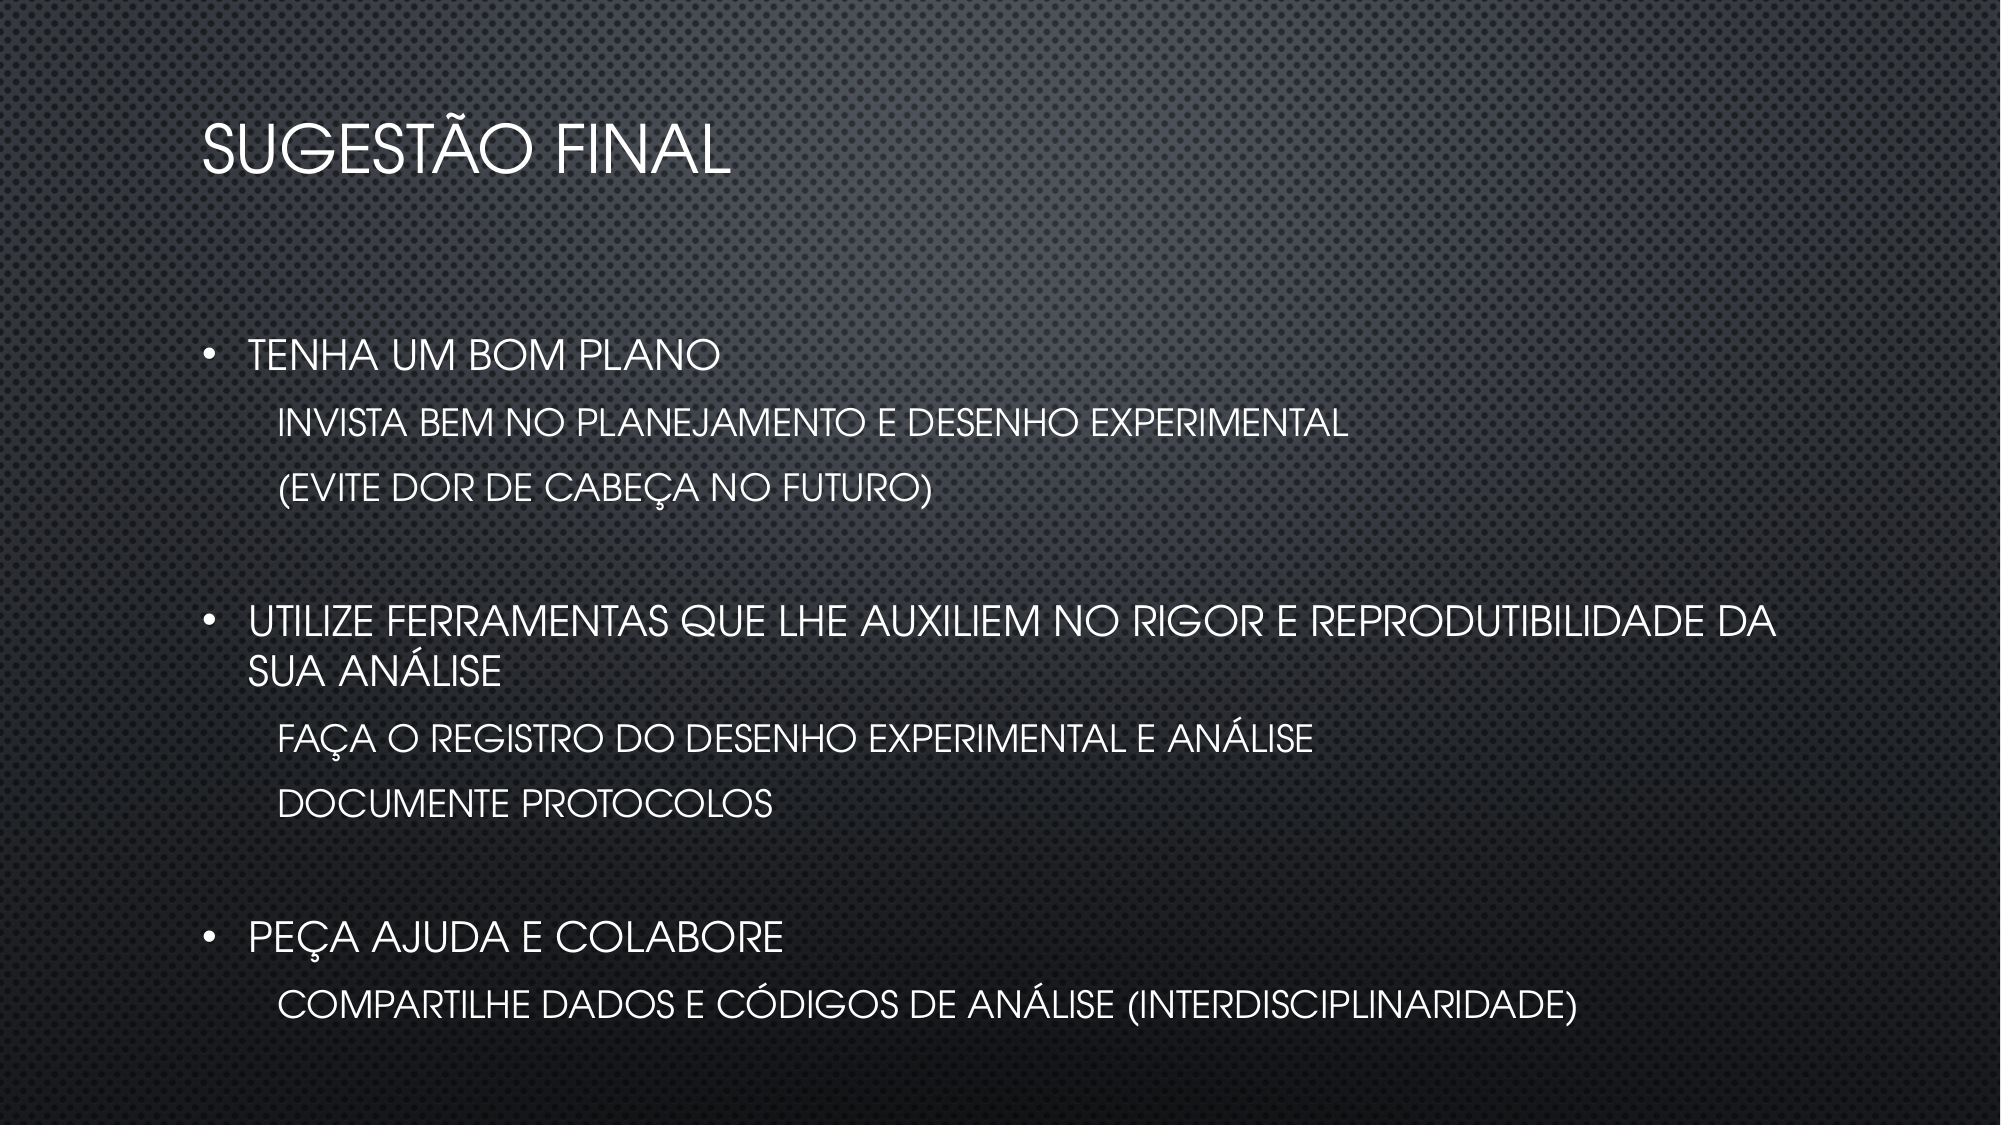

Sugestão final
Tenha um bom plano
Invista bem no planejamento e desenho experimental
(evite dor de cabeça no futuro)

Utilize ferramentas que lhe auxiliem no rigor e reprodutibilidade da sua análise
Faça o registro do desenho experimental e análise
Documente protocolos

Peça ajuda e colabore
Compartilhe dados e códigos de análise (interdisciplinaridade)